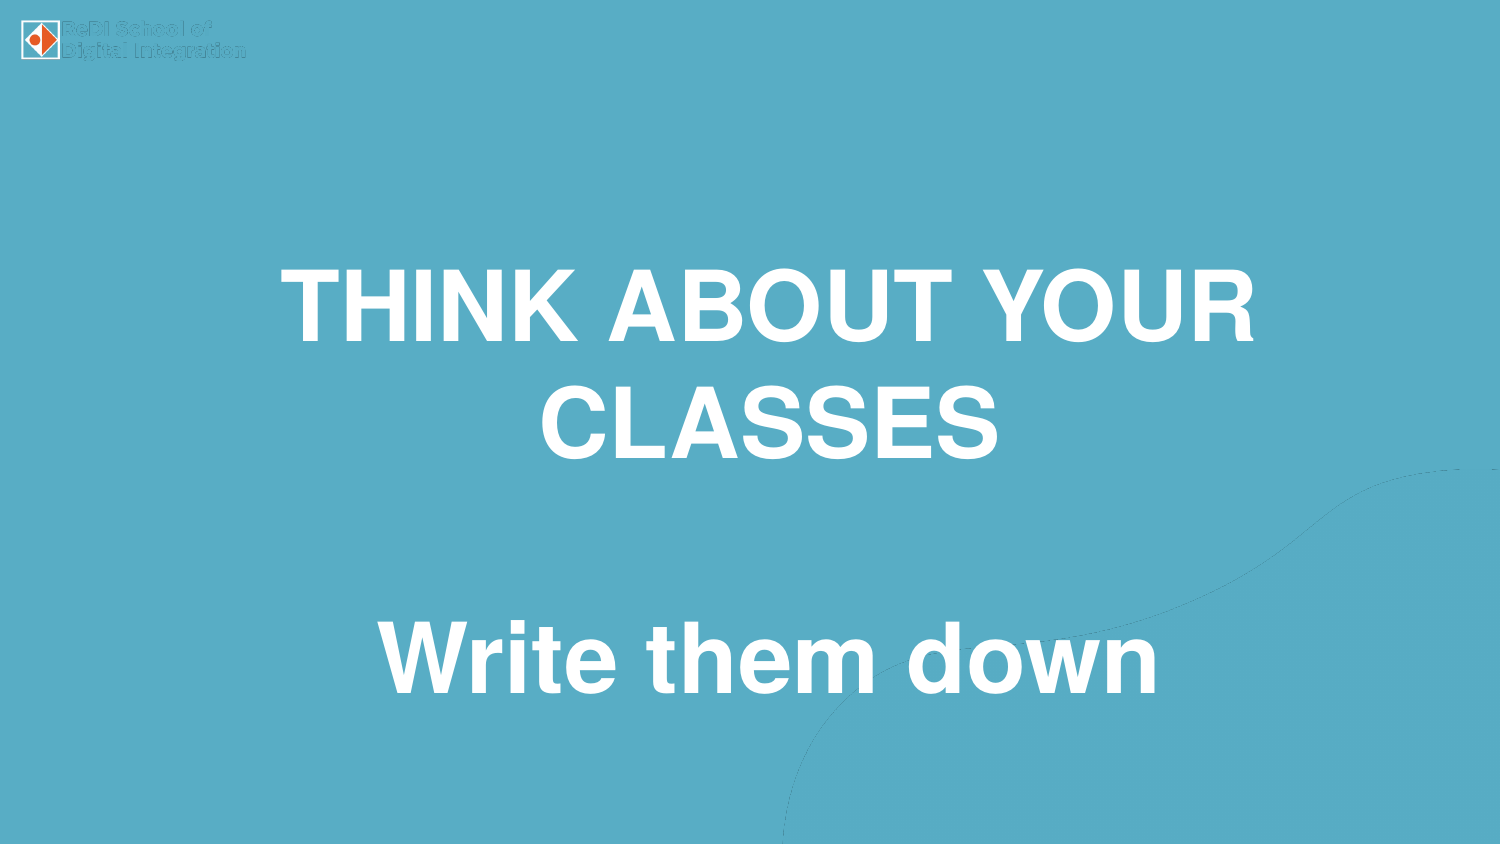

THINK ABOUT YOUR CLASSES
Write them down